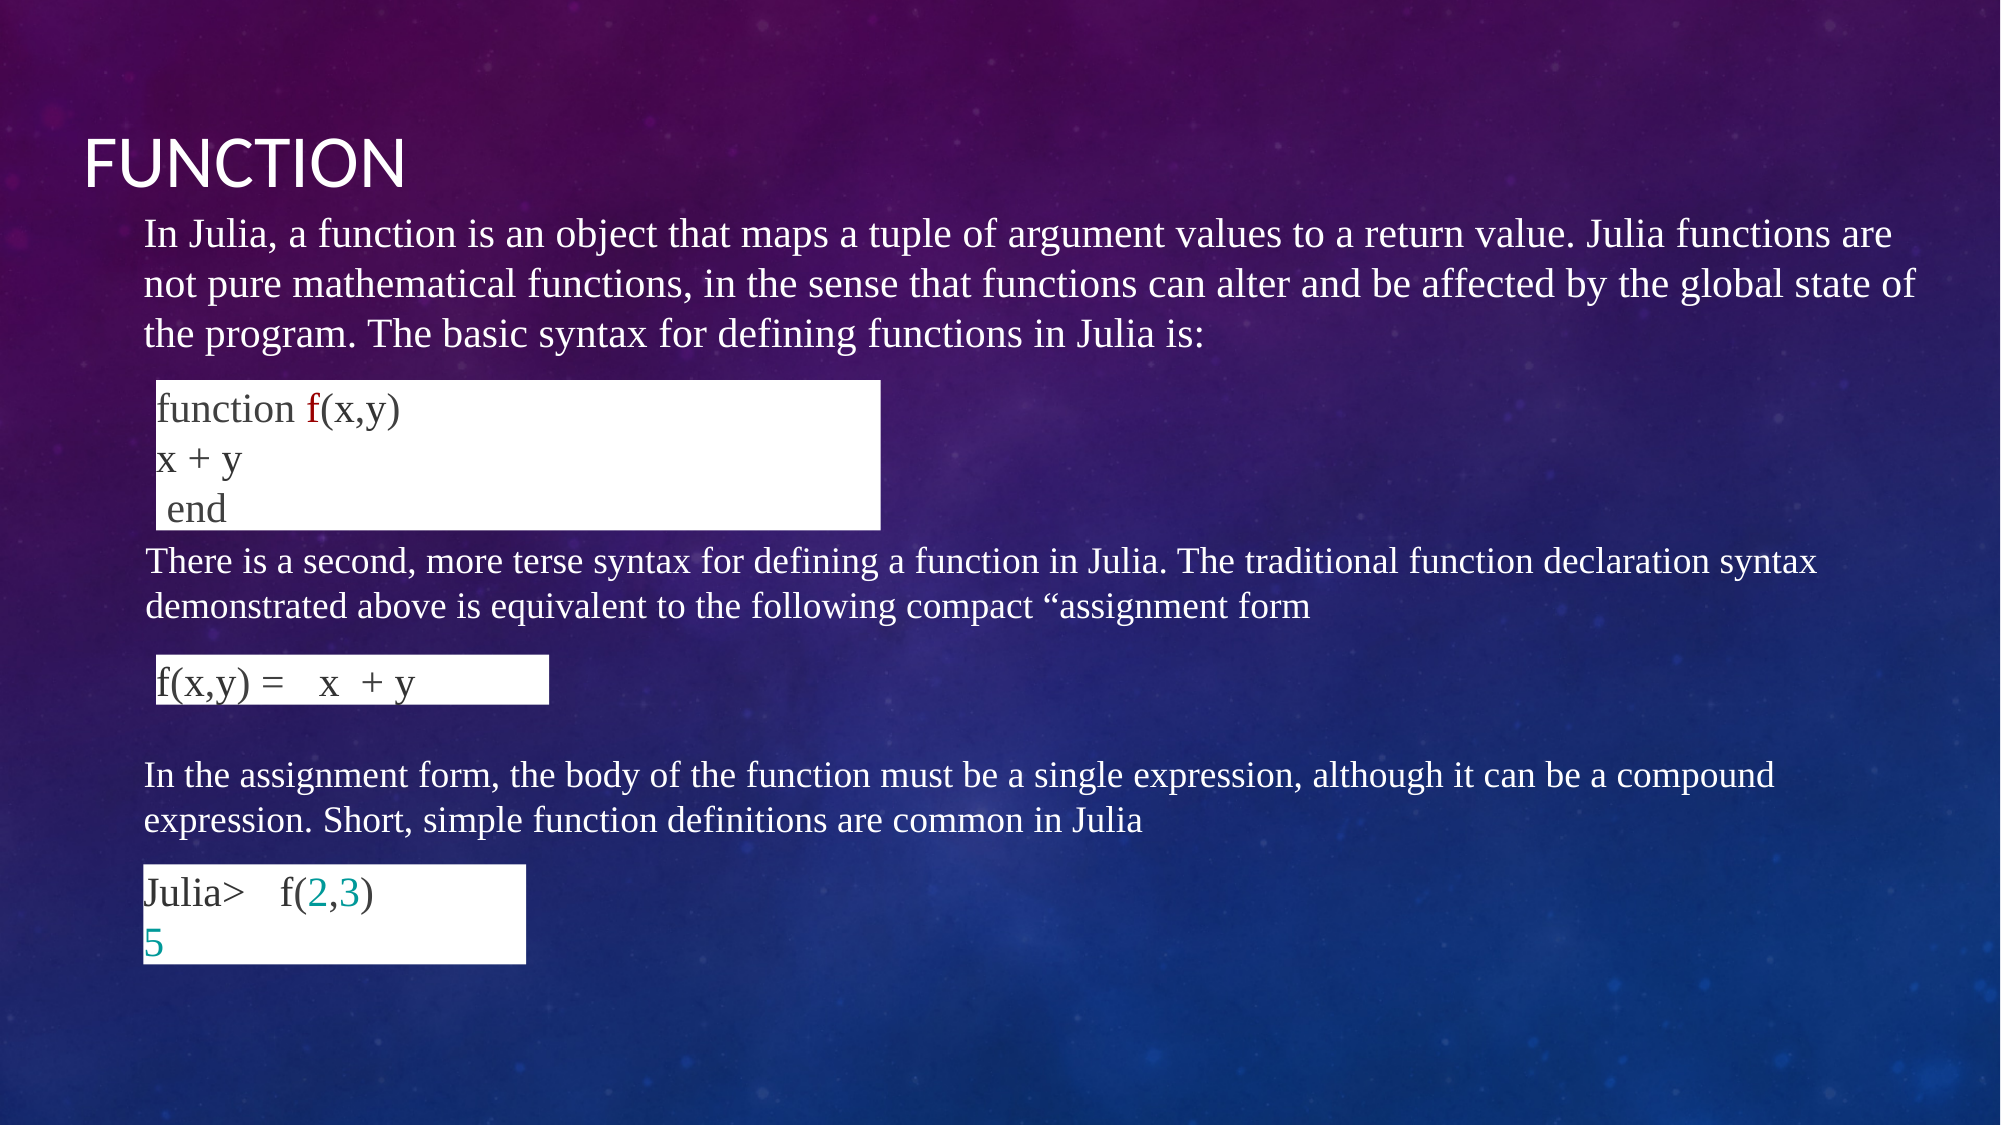

# Function
In Julia, a function is an object that maps a tuple of argument values to a return value. Julia functions are not pure mathematical functions, in the sense that functions can alter and be affected by the global state of the program. The basic syntax for defining functions in Julia is:
function f(x,y)
x + y
 end
There is a second, more terse syntax for defining a function in Julia. The traditional function declaration syntax demonstrated above is equivalent to the following compact “assignment form

f(x,y) == x  + y
In the assignment form, the body of the function must be a single expression, although it can be a compound expression. Short, simple function definitions are common in Julia
Julia>> f(2,3)
5